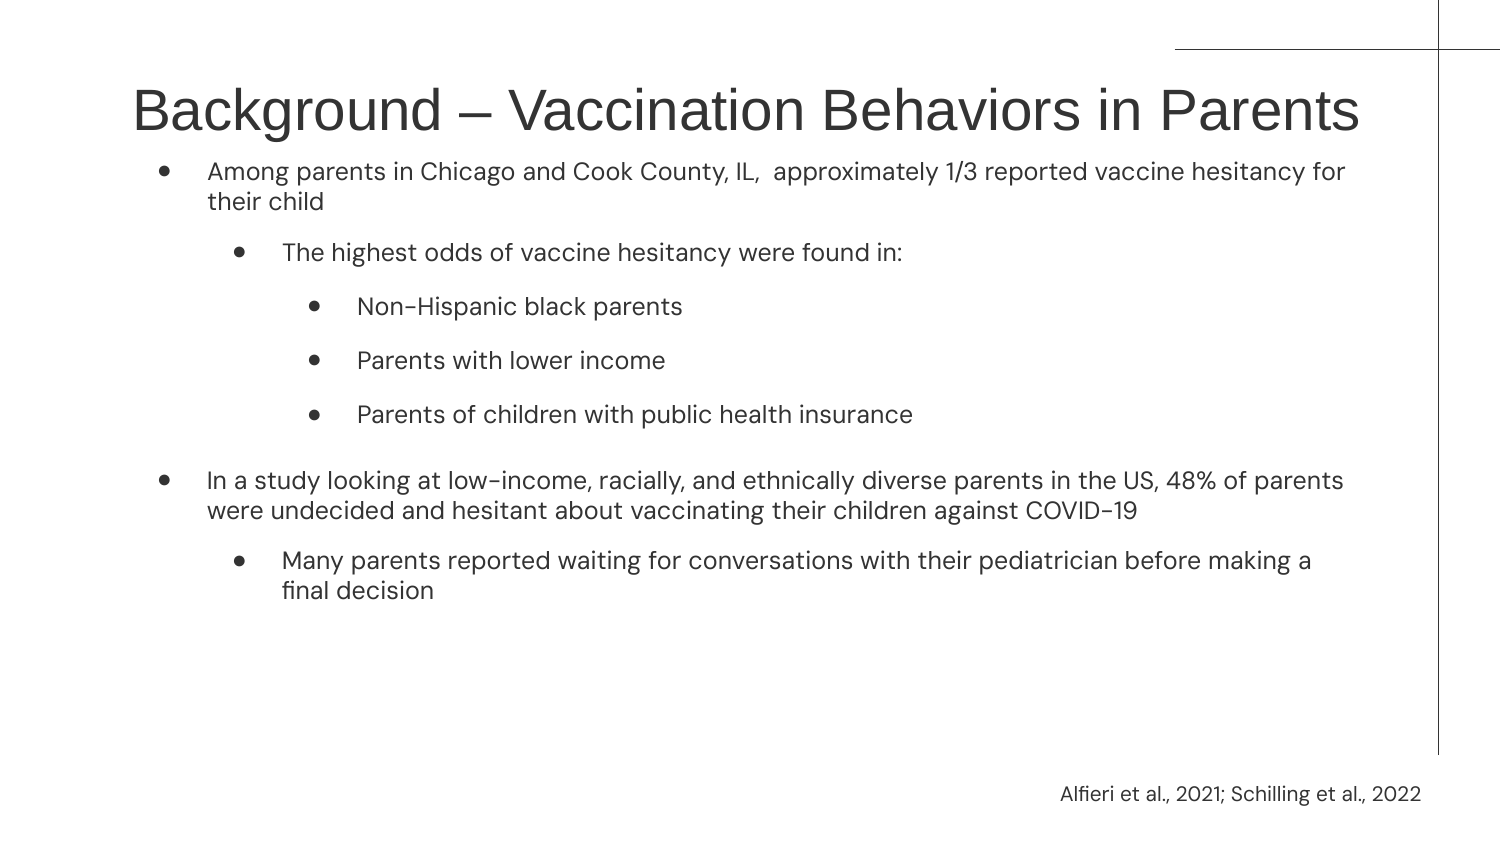

# Background – Vaccination Behaviors in Parents

Among parents in Chicago and Cook County, IL,  approximately 1/3 reported vaccine hesitancy for their child
The highest odds of vaccine hesitancy were found in:
Non-Hispanic black parents
Parents with lower income
Parents of children with public health insurance

In a study looking at low-income, racially, and ethnically diverse parents in the US, 48% of parents were undecided and hesitant about vaccinating their children against COVID-19
Many parents reported waiting for conversations with their pediatrician before making a final decision

Alfieri et al., 2021; Schilling et al., 2022